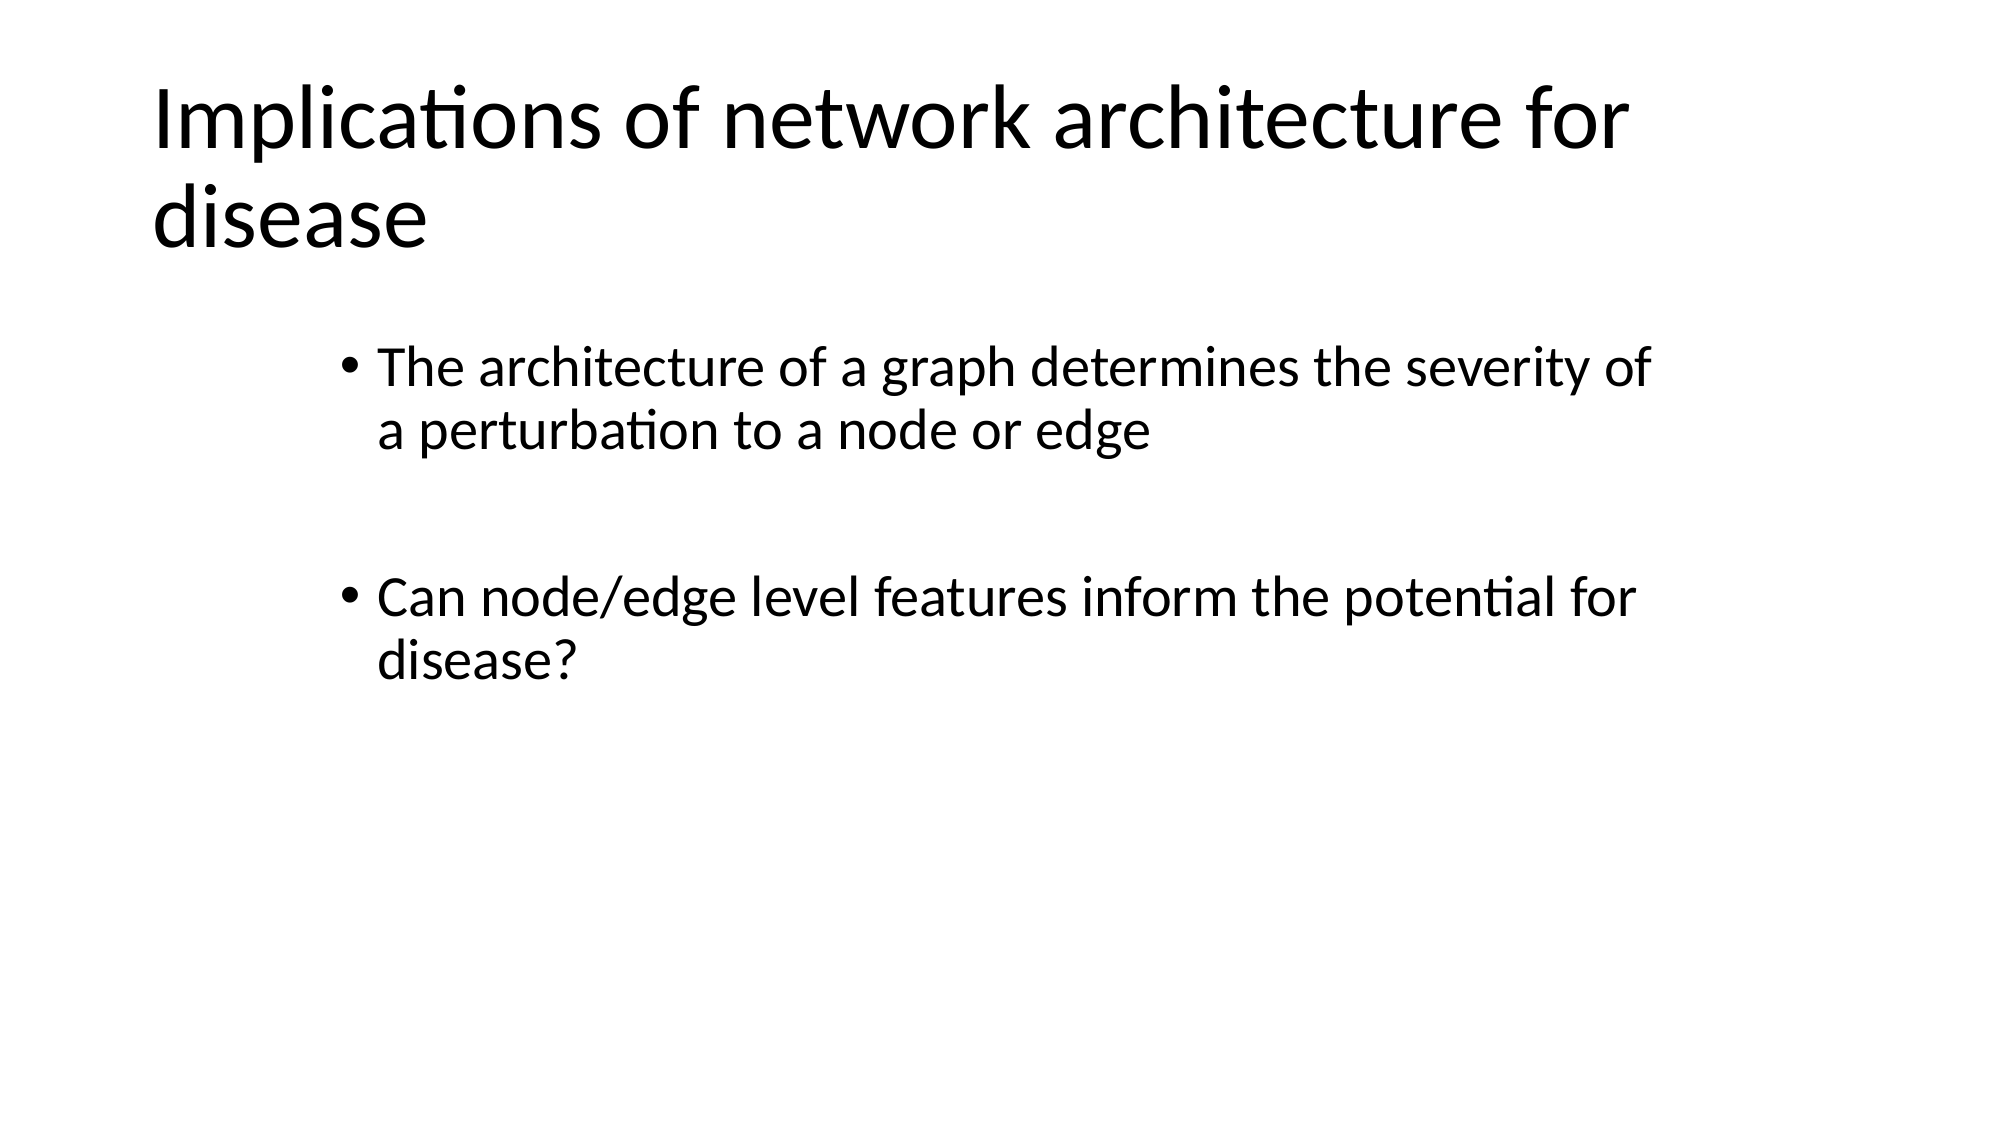

# Implications of network architecture for disease
The architecture of a graph determines the severity of a perturbation to a node or edge

Can node/edge level features inform the potential for disease?